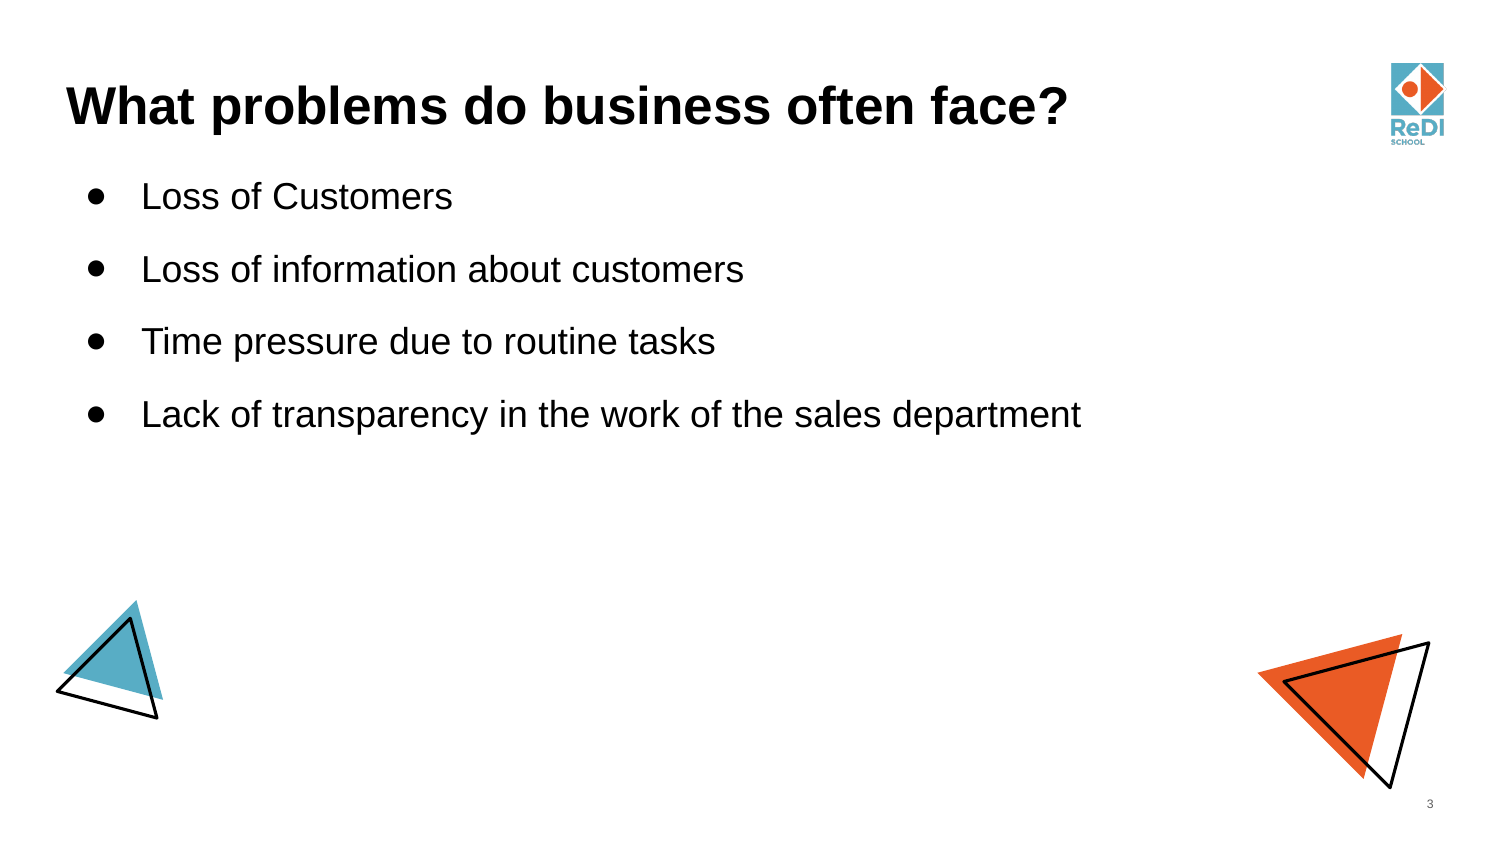

# What problems do business often face?
Loss of Customers
Loss of information about customers
Time pressure due to routine tasks
Lack of transparency in the work of the sales department

3